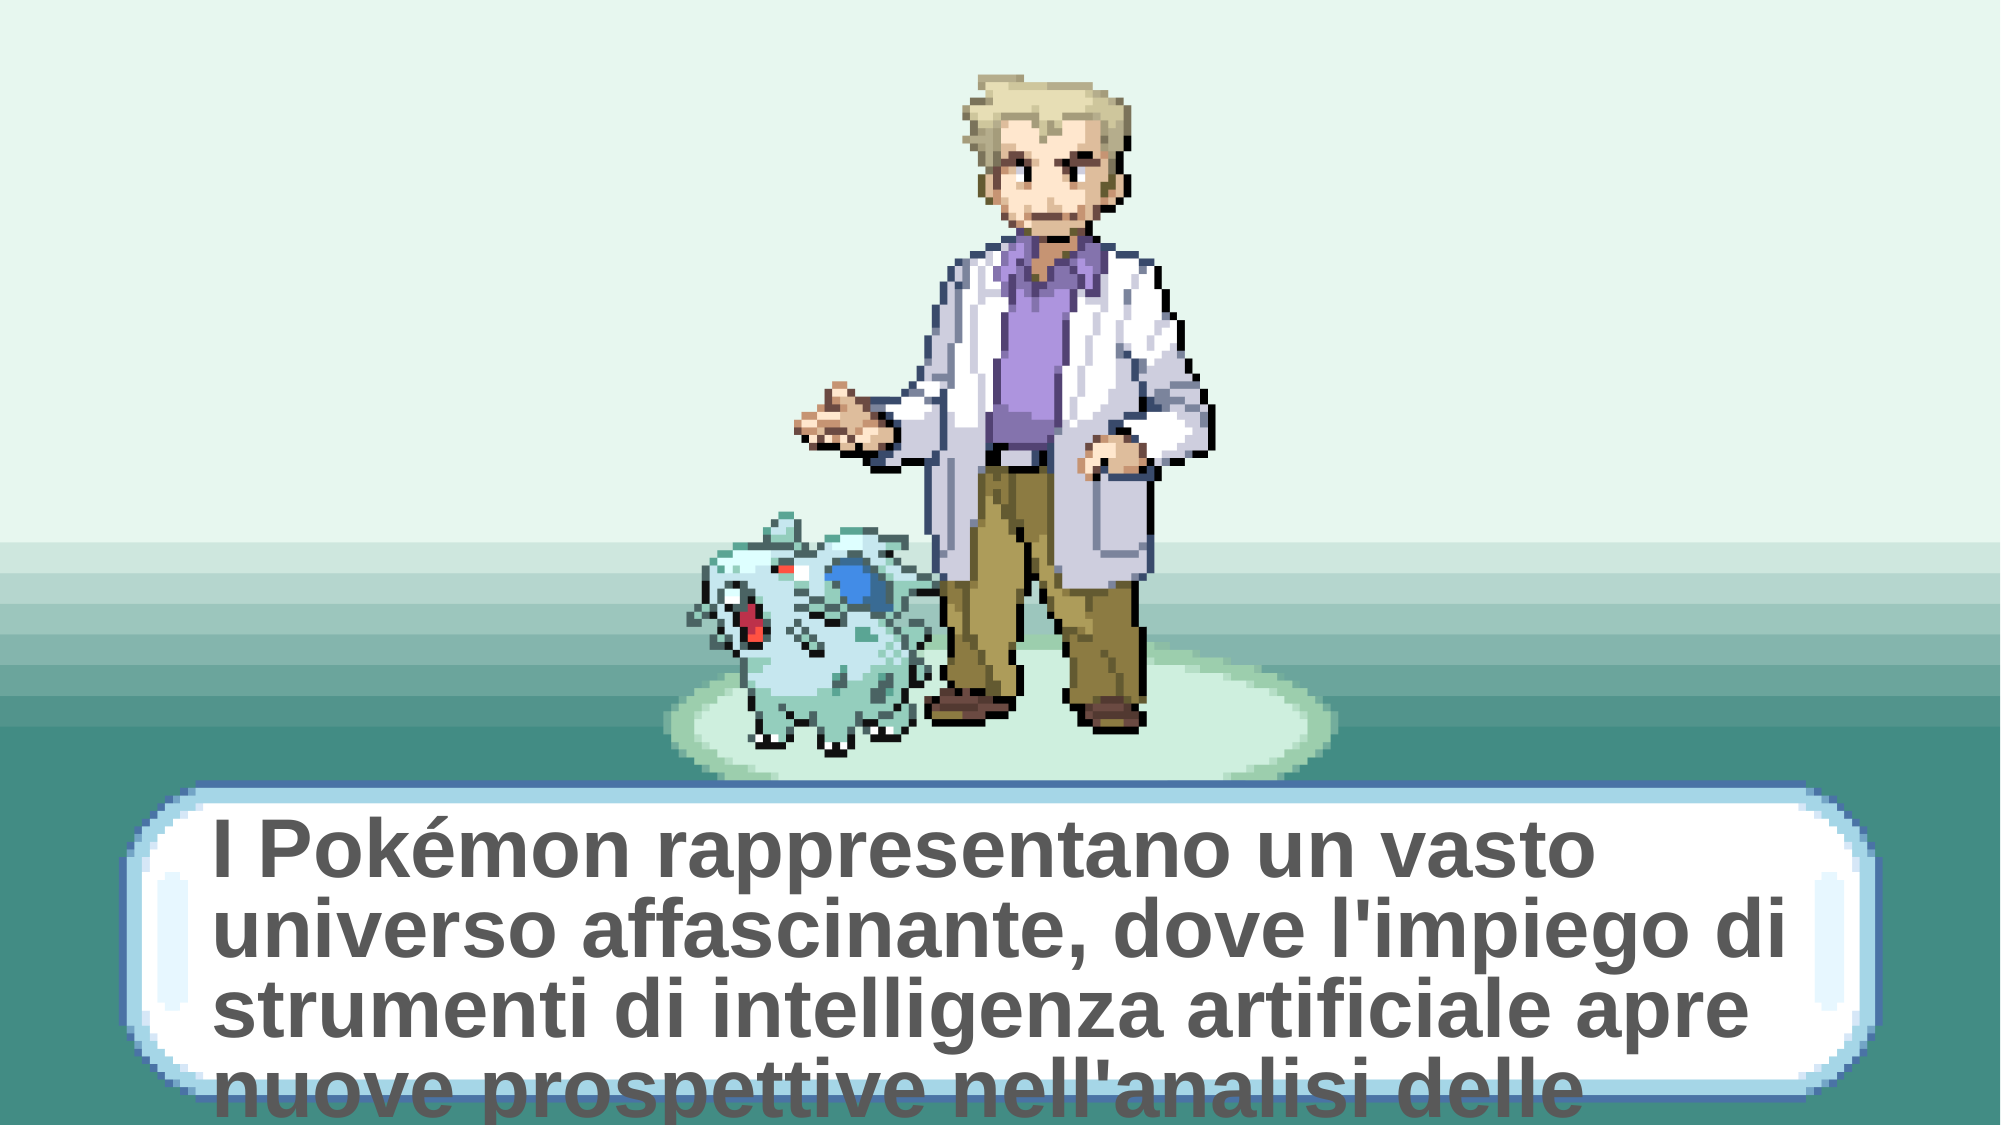

I Pokémon rappresentano un vasto universo affascinante, dove l'impiego di strumenti di intelligenza artificiale apre nuove prospettive nell'analisi delle interazioni tra queste creature.